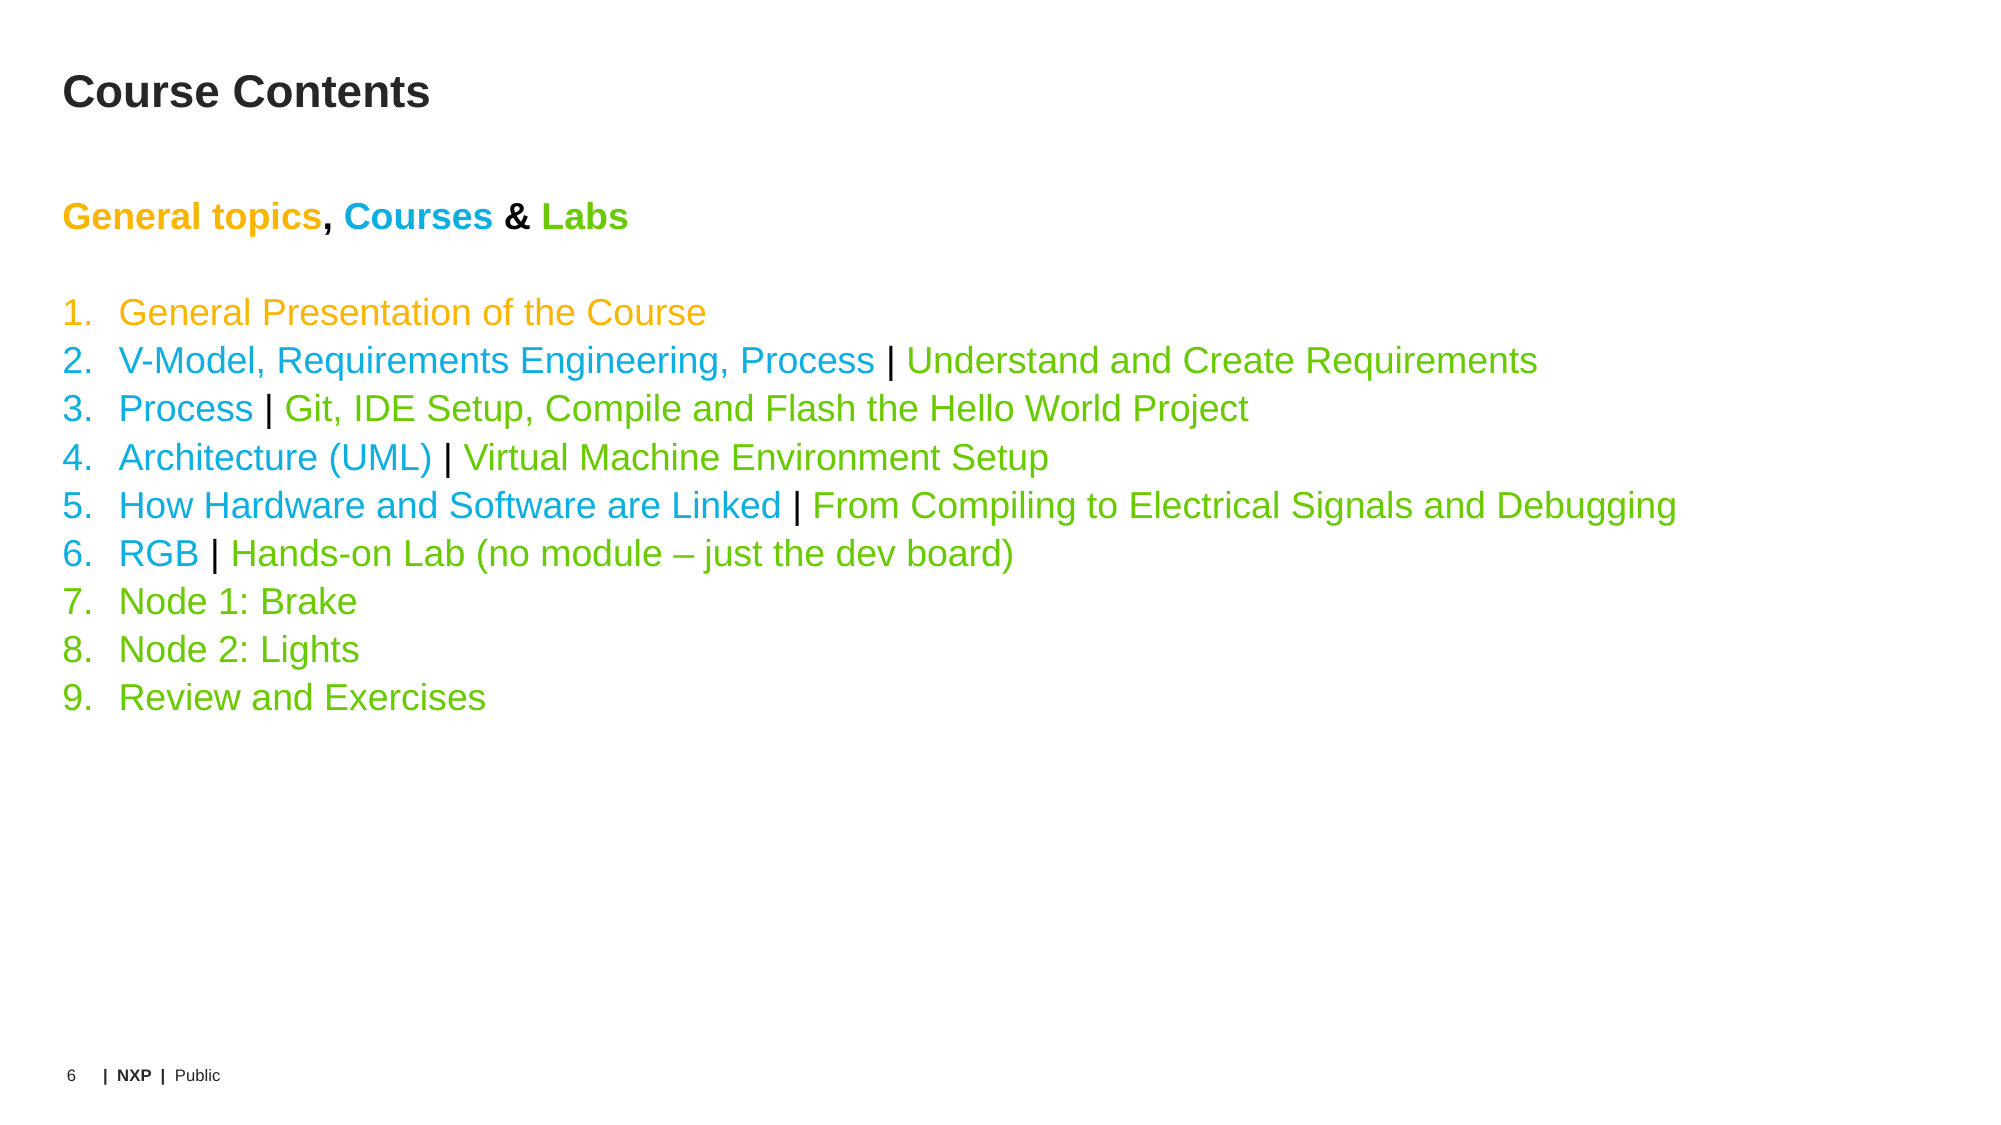

# Course Contents
General topics, Courses & Labs

General Presentation of the Course
V-Model, Requirements Engineering, Process | Understand and Create Requirements
Process | Git, IDE Setup, Compile and Flash the Hello World Project
Architecture (UML) | Virtual Machine Environment Setup
How Hardware and Software are Linked | From Compiling to Electrical Signals and Debugging
RGB | Hands-on Lab (no module – just the dev board)
Node 1: Brake
Node 2: Lights
Review and Exercises